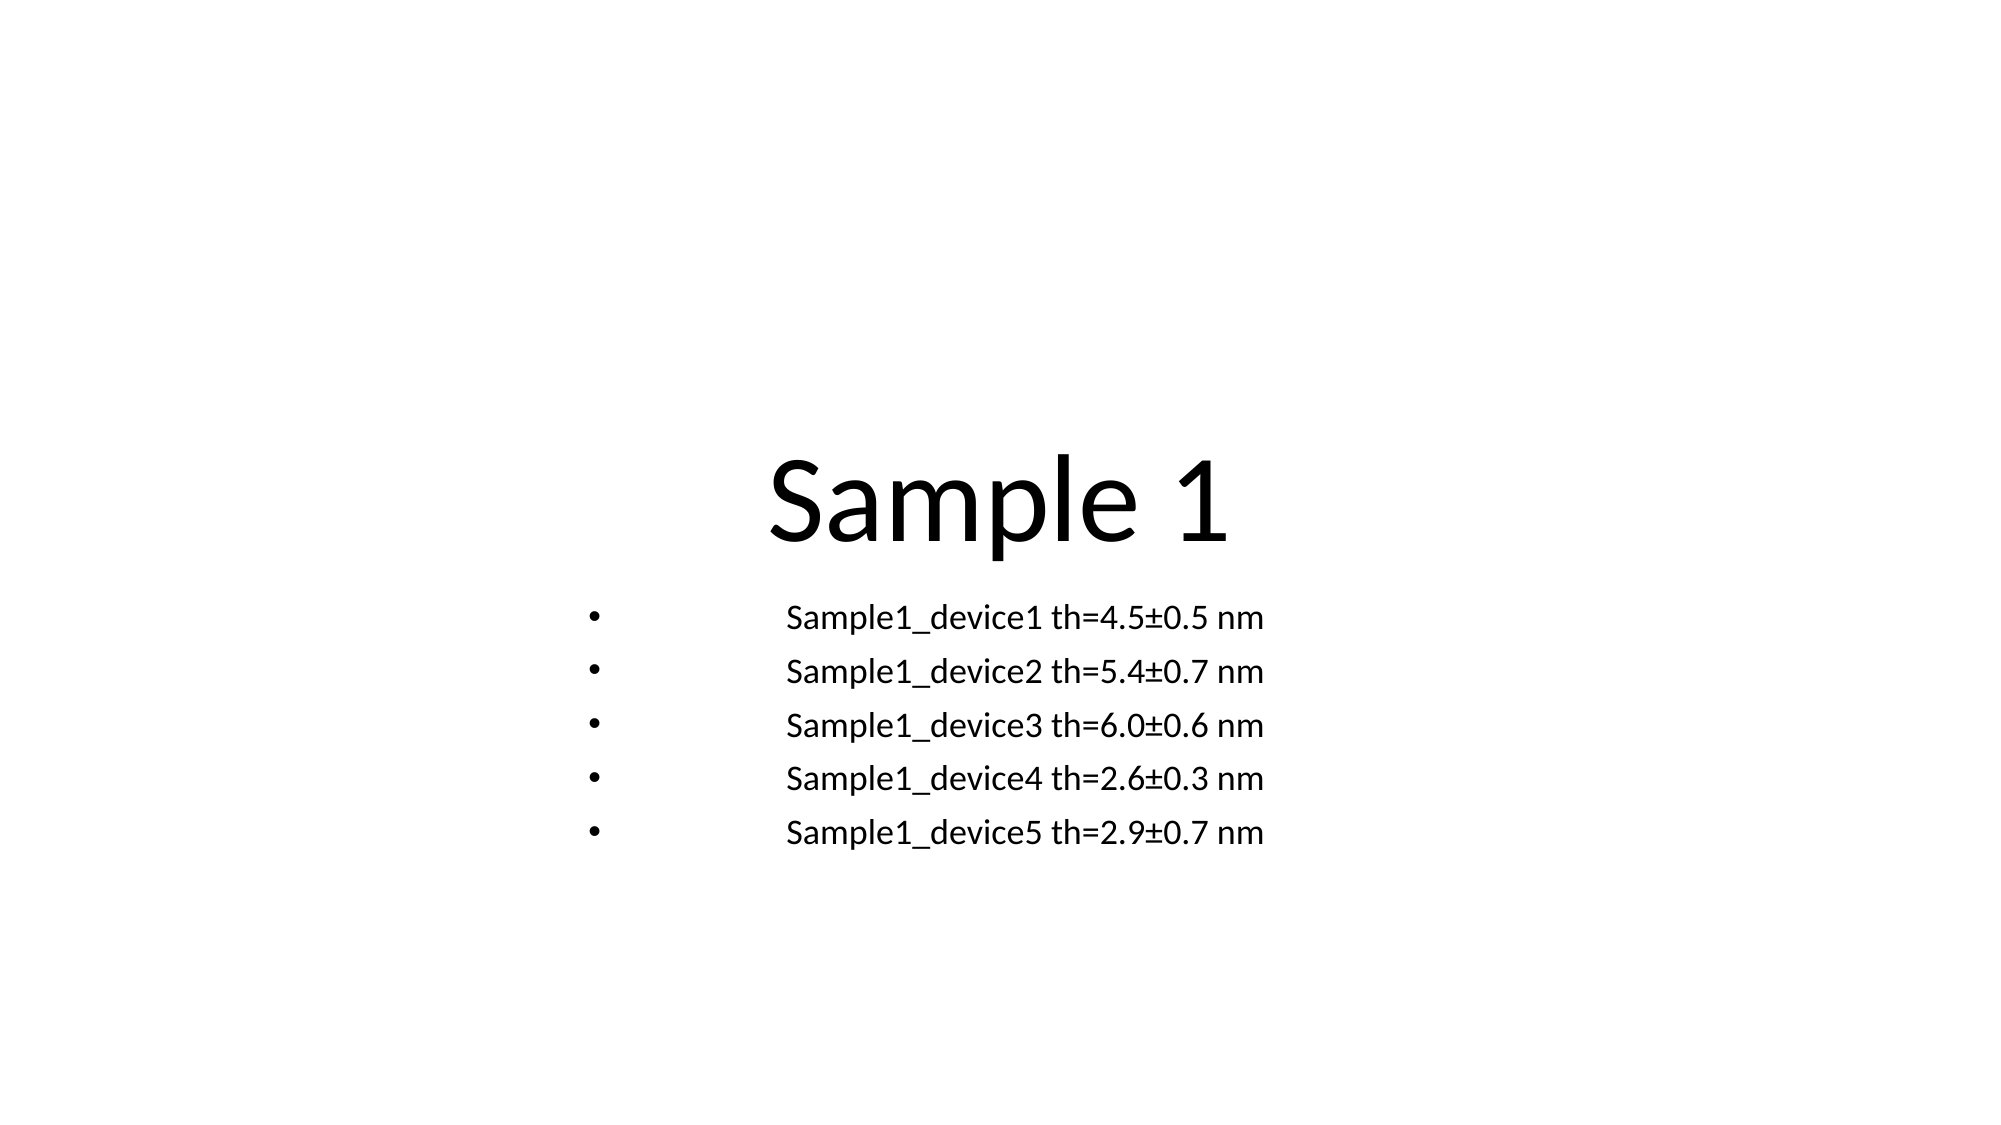

# Sample 1
Sample1_device1 th=4.5±0.5 nm
Sample1_device2 th=5.4±0.7 nm
Sample1_device3 th=6.0±0.6 nm
Sample1_device4 th=2.6±0.3 nm
Sample1_device5 th=2.9±0.7 nm